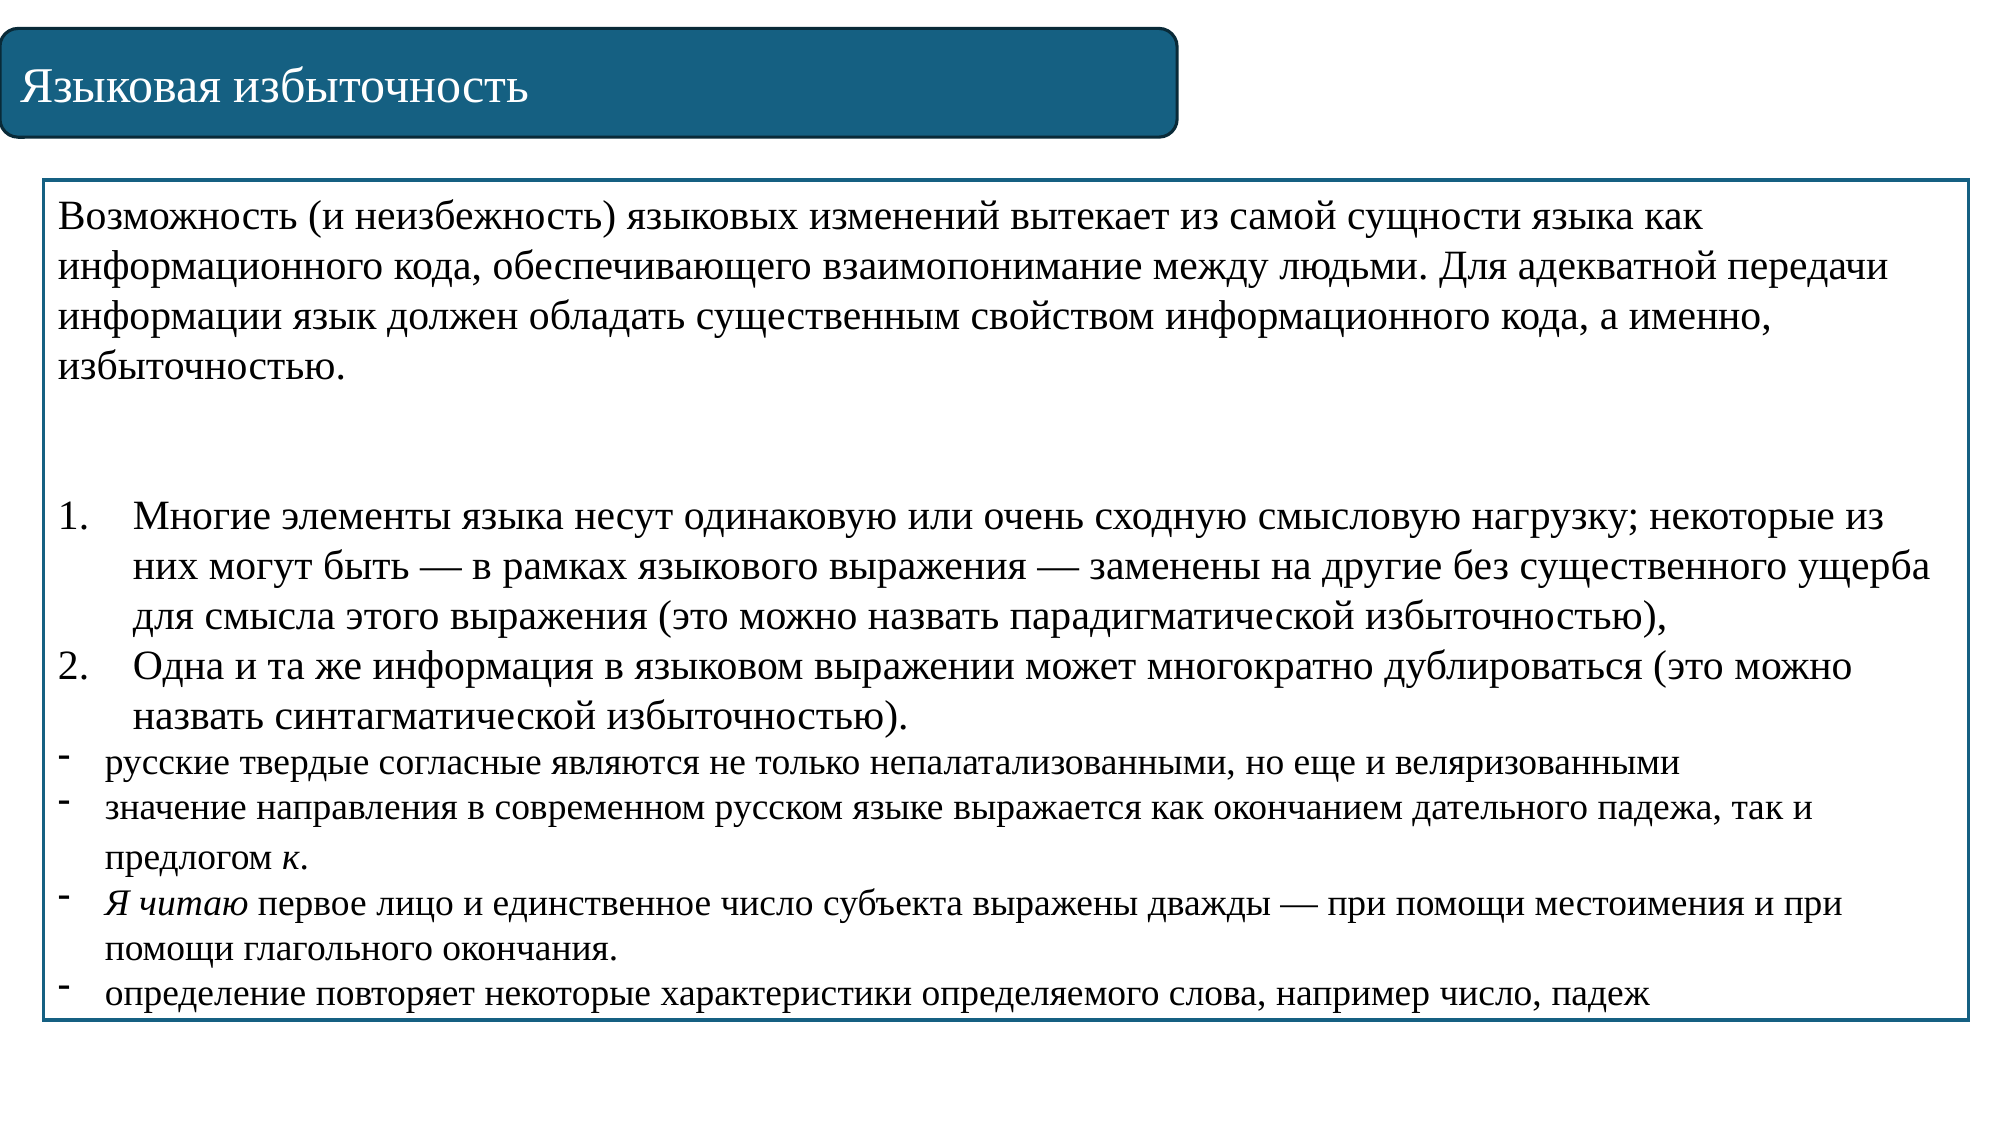

Языковая избыточность
Возможность (и неизбежность) языковых изменений вытекает из самой сущности языка как информационного кода, обеспечивающего взаимопонимание между людьми. Для адекватной передачи информации язык должен обладать существенным свойством информационного кода, а именно, избыточностью.

Многие элементы языка несут одинаковую или очень сходную смысловую нагрузку; некоторые из них могут быть — в рамках языкового выражения — заменены на другие без существенного ущерба для смысла этого выражения (это можно назвать парадигматической избыточностью),
Одна и та же информация в языковом выражении может многократно дублироваться (это можно назвать синтагматической избыточностью).
русские твердые согласные являются не только непалатализованными, но еще и веляризованными
значение направления в современном русском языке выражается как окончанием дательного падежа, так и предлогом к.
Я читаю первое лицо и единственное число субъекта выражены дважды — при помощи местоимения и при помощи глагольного окончания.
определение повторяет некоторые характеристики определяемого слова, например число, падеж